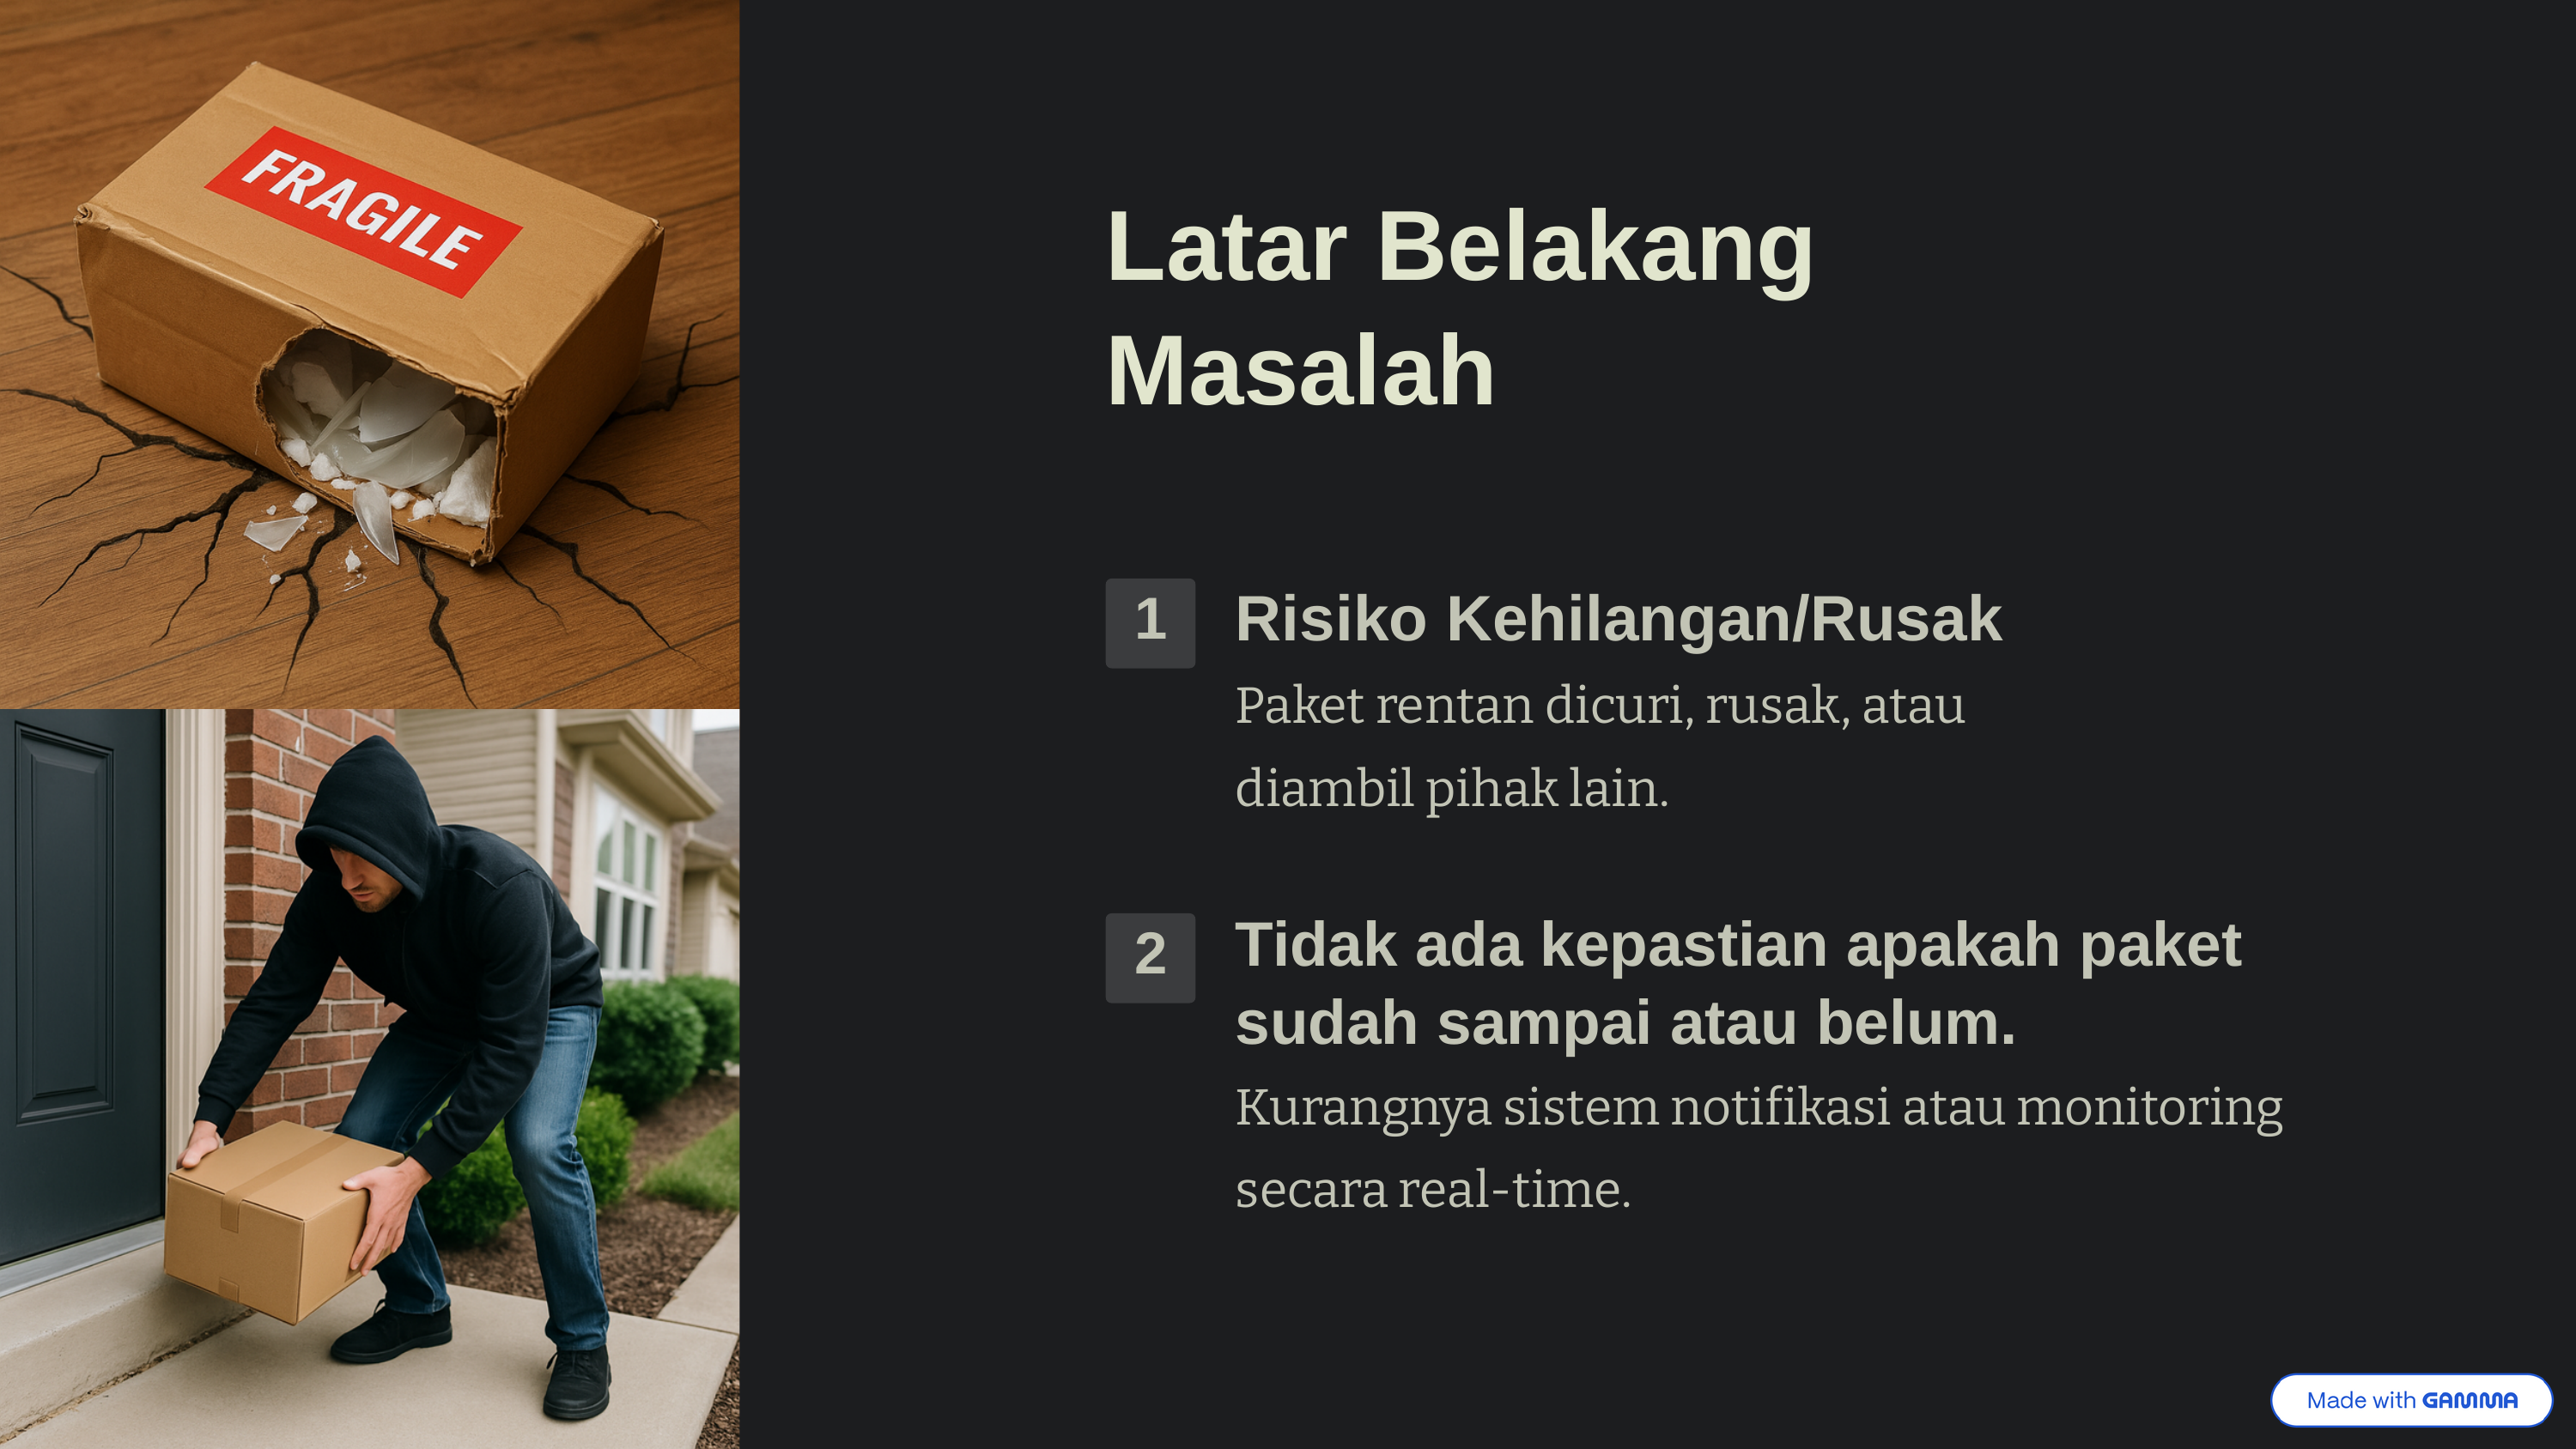

Latar Belakang Masalah
Risiko Kehilangan/Rusak

1
Paket rentan dicuri, rusak, atau diambil pihak lain.

Tidak ada kepastian apakah paket sudah sampai atau belum.

2
Kurangnya sistem notifikasi atau monitoring secara real-time.